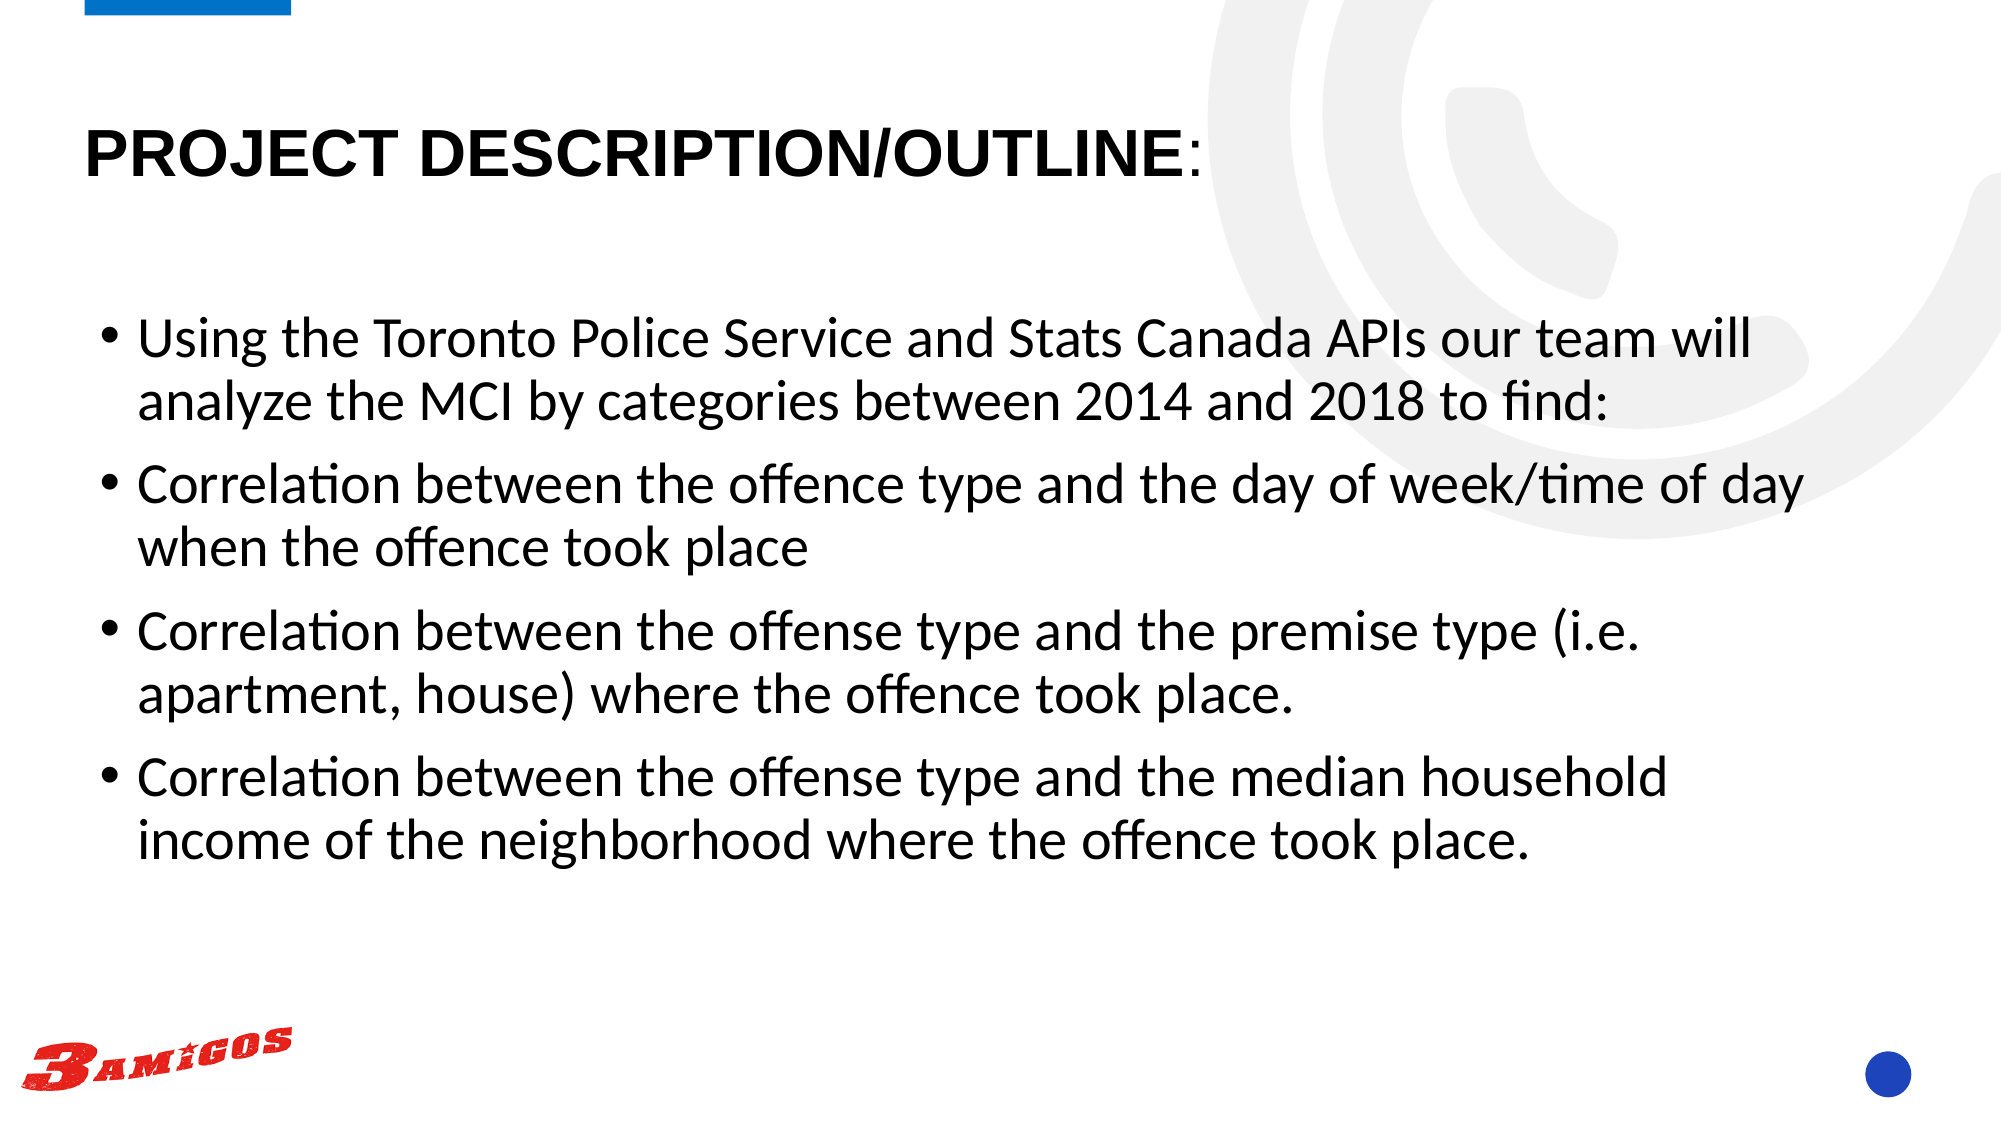

# Project Description/Outline:
Using the Toronto Police Service and Stats Canada APIs our team will analyze the MCI by categories between 2014 and 2018 to find:
Correlation between the offence type and the day of week/time of day when the offence took place
Correlation between the offense type and the premise type (i.e. apartment, house) where the offence took place.
Correlation between the offense type and the median household income of the neighborhood where the offence took place.